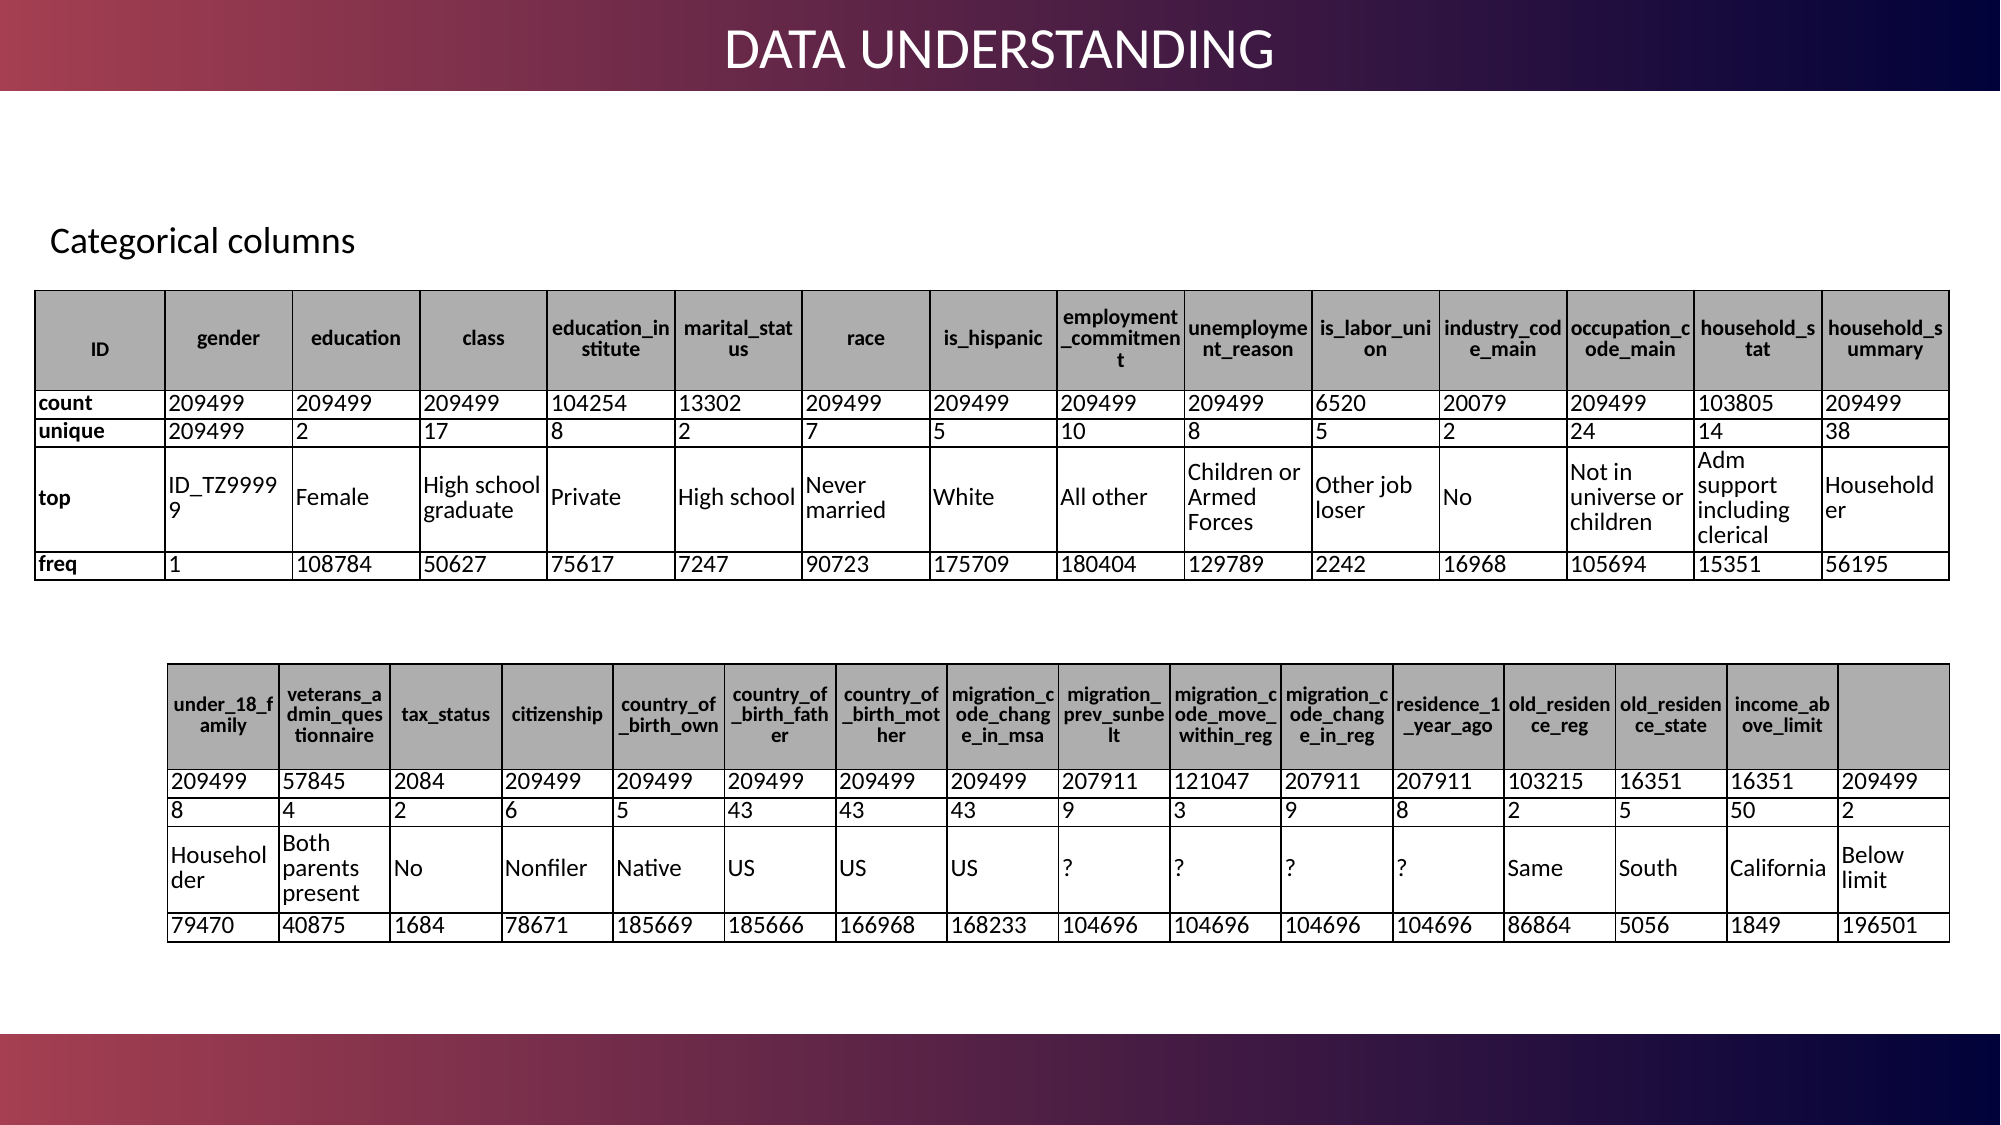

DATA UNDERSTANDING
Categorical columns
| ID | gender | education | class | education\_institute | marital\_status | race | is\_hispanic | employment\_commitment | unemployment\_reason | is\_labor\_union | industry\_code\_main | occupation\_code\_main | household\_stat | household\_summary |
| --- | --- | --- | --- | --- | --- | --- | --- | --- | --- | --- | --- | --- | --- | --- |
| count | 209499 | 209499 | 209499 | 104254 | 13302 | 209499 | 209499 | 209499 | 209499 | 6520 | 20079 | 209499 | 103805 | 209499 |
| unique | 209499 | 2 | 17 | 8 | 2 | 7 | 5 | 10 | 8 | 5 | 2 | 24 | 14 | 38 |
| top | ID\_TZ99999 | Female | High school graduate | Private | High school | Never married | White | All other | Children or Armed Forces | Other job loser | No | Not in universe or children | Adm support including clerical | Householder |
| freq | 1 | 108784 | 50627 | 75617 | 7247 | 90723 | 175709 | 180404 | 129789 | 2242 | 16968 | 105694 | 15351 | 56195 |
| under\_18\_family | veterans\_admin\_questionnaire | tax\_status | citizenship | country\_of\_birth\_own | country\_of\_birth\_father | country\_of\_birth\_mother | migration\_code\_change\_in\_msa | migration\_prev\_sunbelt | migration\_code\_move\_within\_reg | migration\_code\_change\_in\_reg | residence\_1\_year\_ago | old\_residence\_reg | old\_residence\_state | income\_above\_limit |  |
| --- | --- | --- | --- | --- | --- | --- | --- | --- | --- | --- | --- | --- | --- | --- | --- |
| 209499 | 57845 | 2084 | 209499 | 209499 | 209499 | 209499 | 209499 | 207911 | 121047 | 207911 | 207911 | 103215 | 16351 | 16351 | 209499 |
| 8 | 4 | 2 | 6 | 5 | 43 | 43 | 43 | 9 | 3 | 9 | 8 | 2 | 5 | 50 | 2 |
| Householder | Both parents present | No | Nonfiler | Native | US | US | US | ? | ? | ? | ? | Same | South | California | Below limit |
| 79470 | 40875 | 1684 | 78671 | 185669 | 185666 | 166968 | 168233 | 104696 | 104696 | 104696 | 104696 | 86864 | 5056 | 1849 | 196501 |